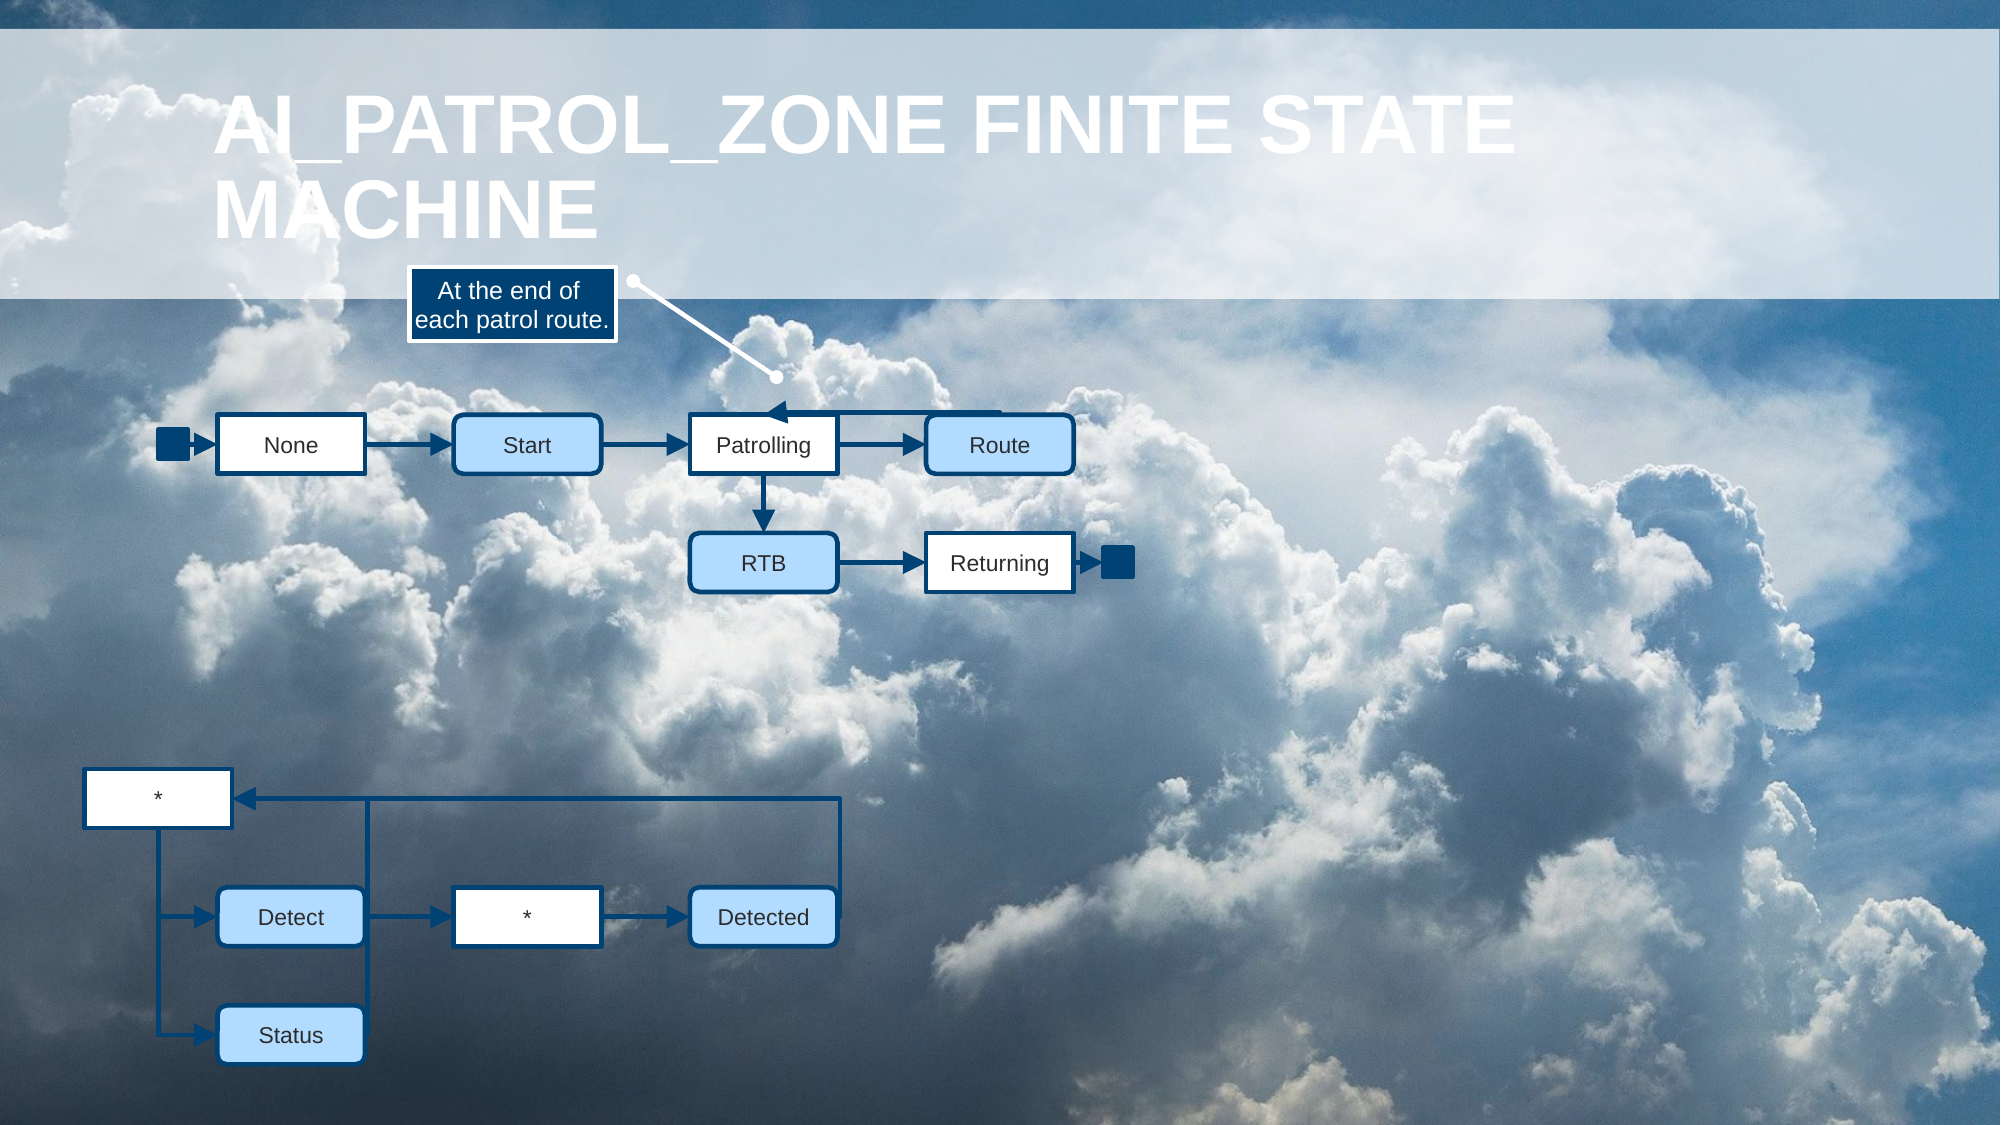

# ai_patrol_zone finite state machine
At the end of
each patrol route.
None
Start
Patrolling
Route

RTB
Returning

*
Detect
*
Detected
Status